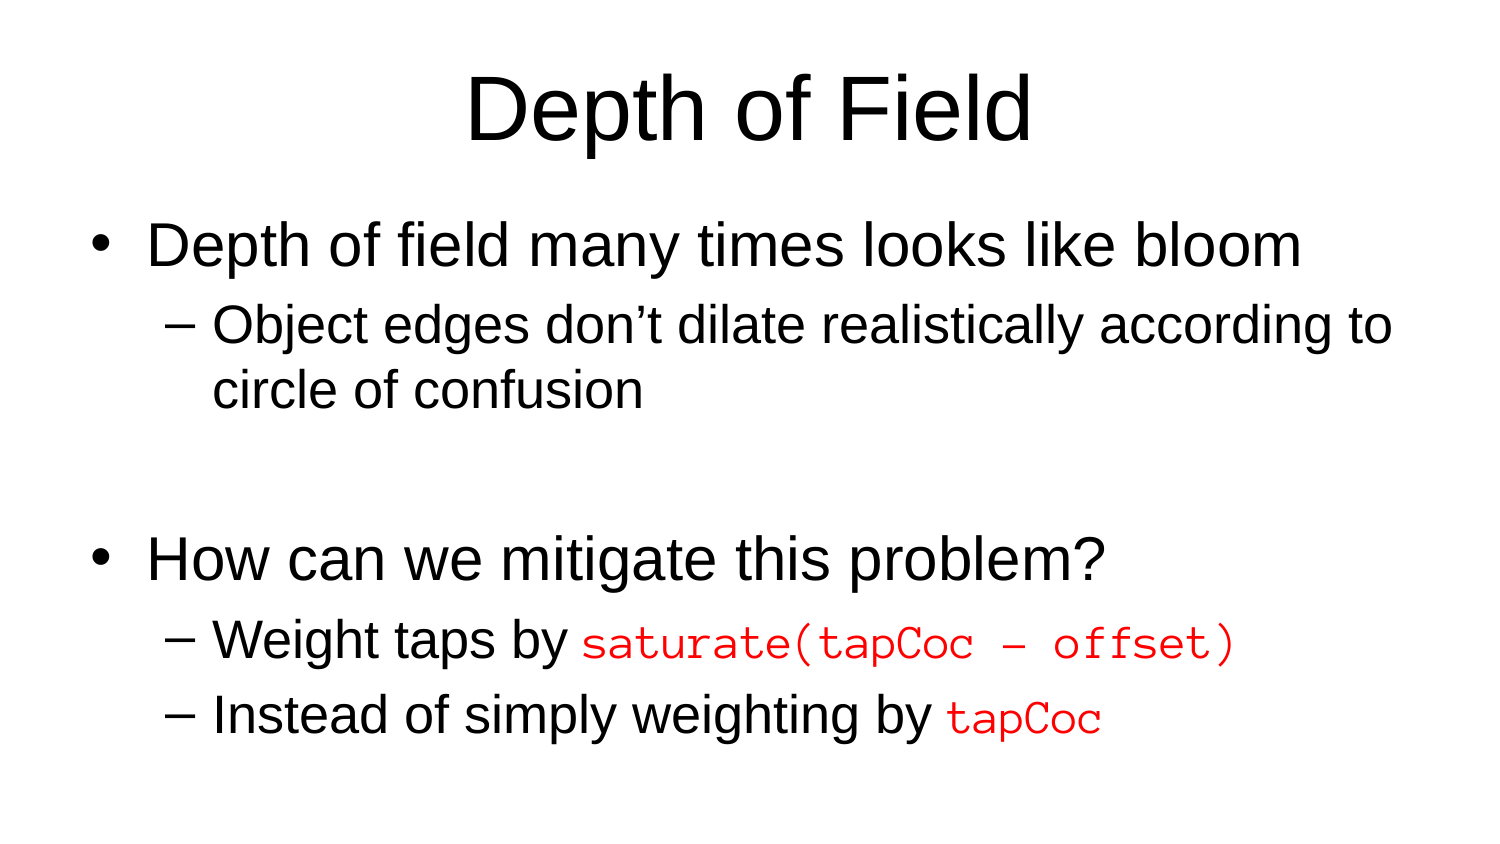

# Depth of Field
Depth of field many times looks like bloom
Object edges don’t dilate realistically according to circle of confusion

How can we mitigate this problem?
Weight taps by saturate(tapCoc - offset)
Instead of simply weighting by tapCoc